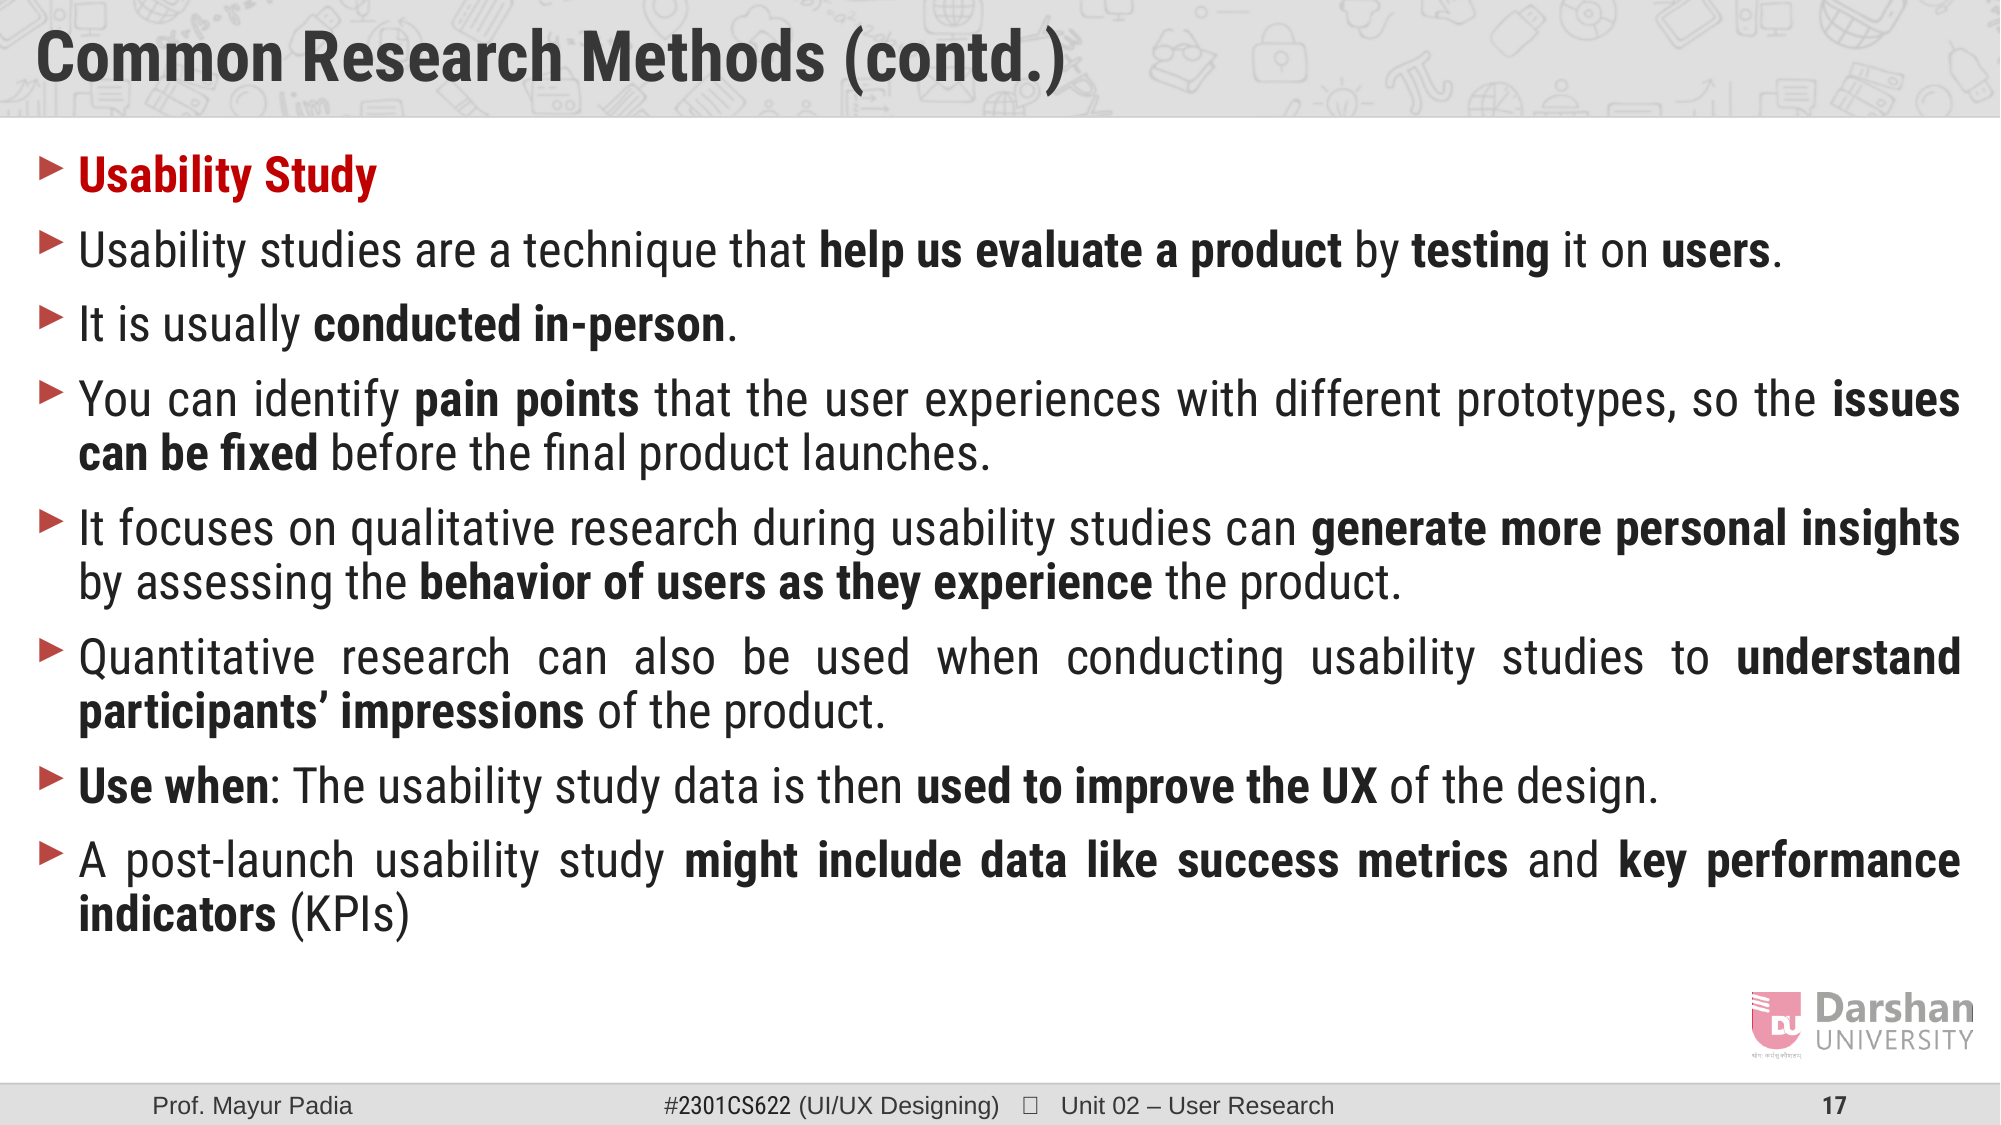

# Common Research Methods (contd.)
Usability Study
Usability studies are a technique that help us evaluate a product by testing it on users.
It is usually conducted in-person.
You can identify pain points that the user experiences with different prototypes, so the issues can be fixed before the final product launches.
It focuses on qualitative research during usability studies can generate more personal insights by assessing the behavior of users as they experience the product.
Quantitative research can also be used when conducting usability studies to understand participants’ impressions of the product.
Use when: The usability study data is then used to improve the UX of the design.
A post-launch usability study might include data like success metrics and key performance indicators (KPIs)